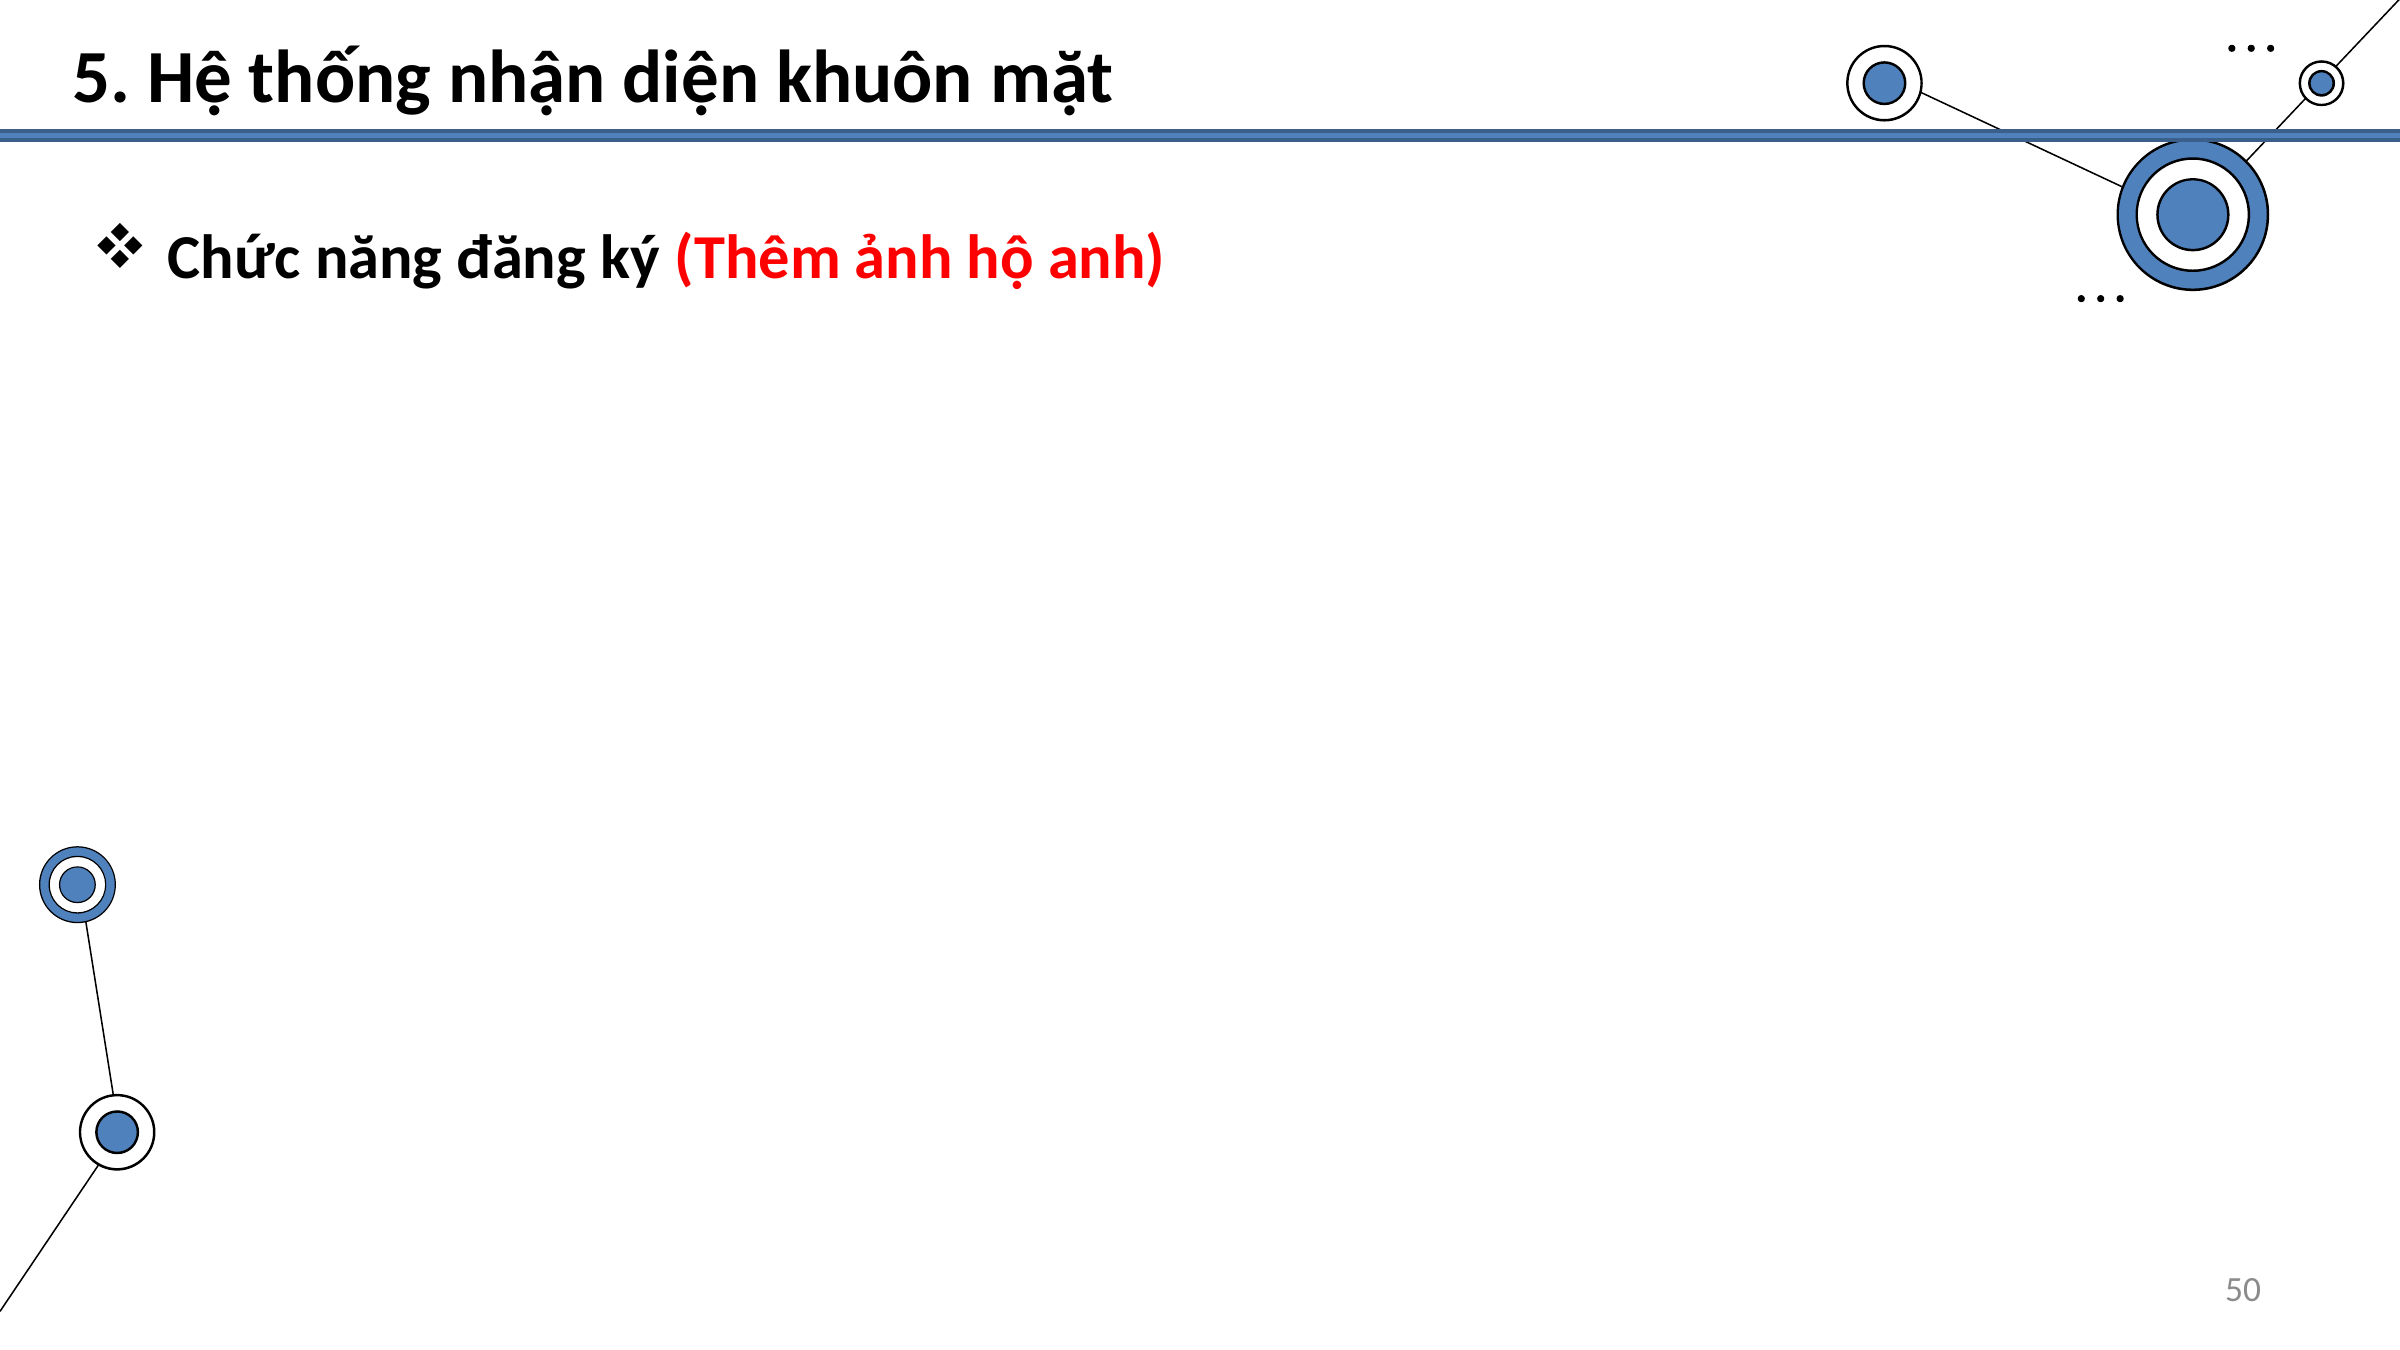

5. Hệ thống nhận diện khuôn mặt

Chức năng đăng ký (Thêm ảnh hộ anh)

50